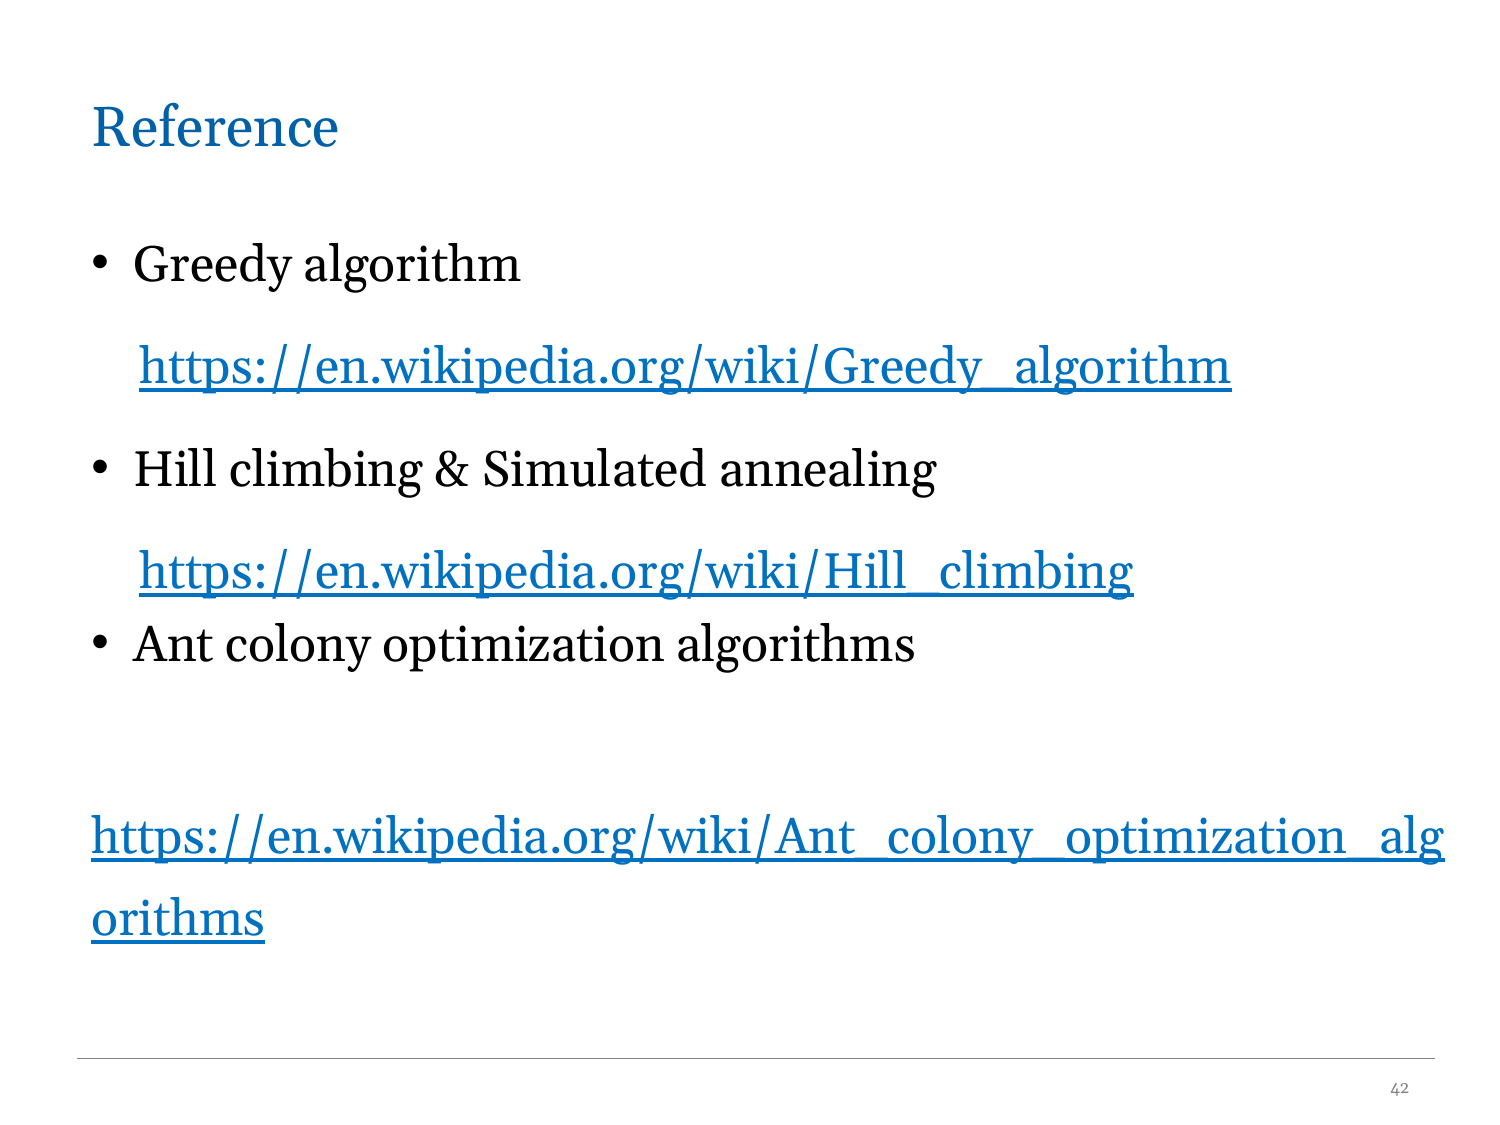

# Reference
Greedy algorithm
    https://en.wikipedia.org/wiki/Greedy_algorithm
Hill climbing & Simulated annealing
    https://en.wikipedia.org/wiki/Hill_climbing
Ant colony optimization algorithms
   https://en.wikipedia.org/wiki/Ant_colony_optimization_algorithms

42